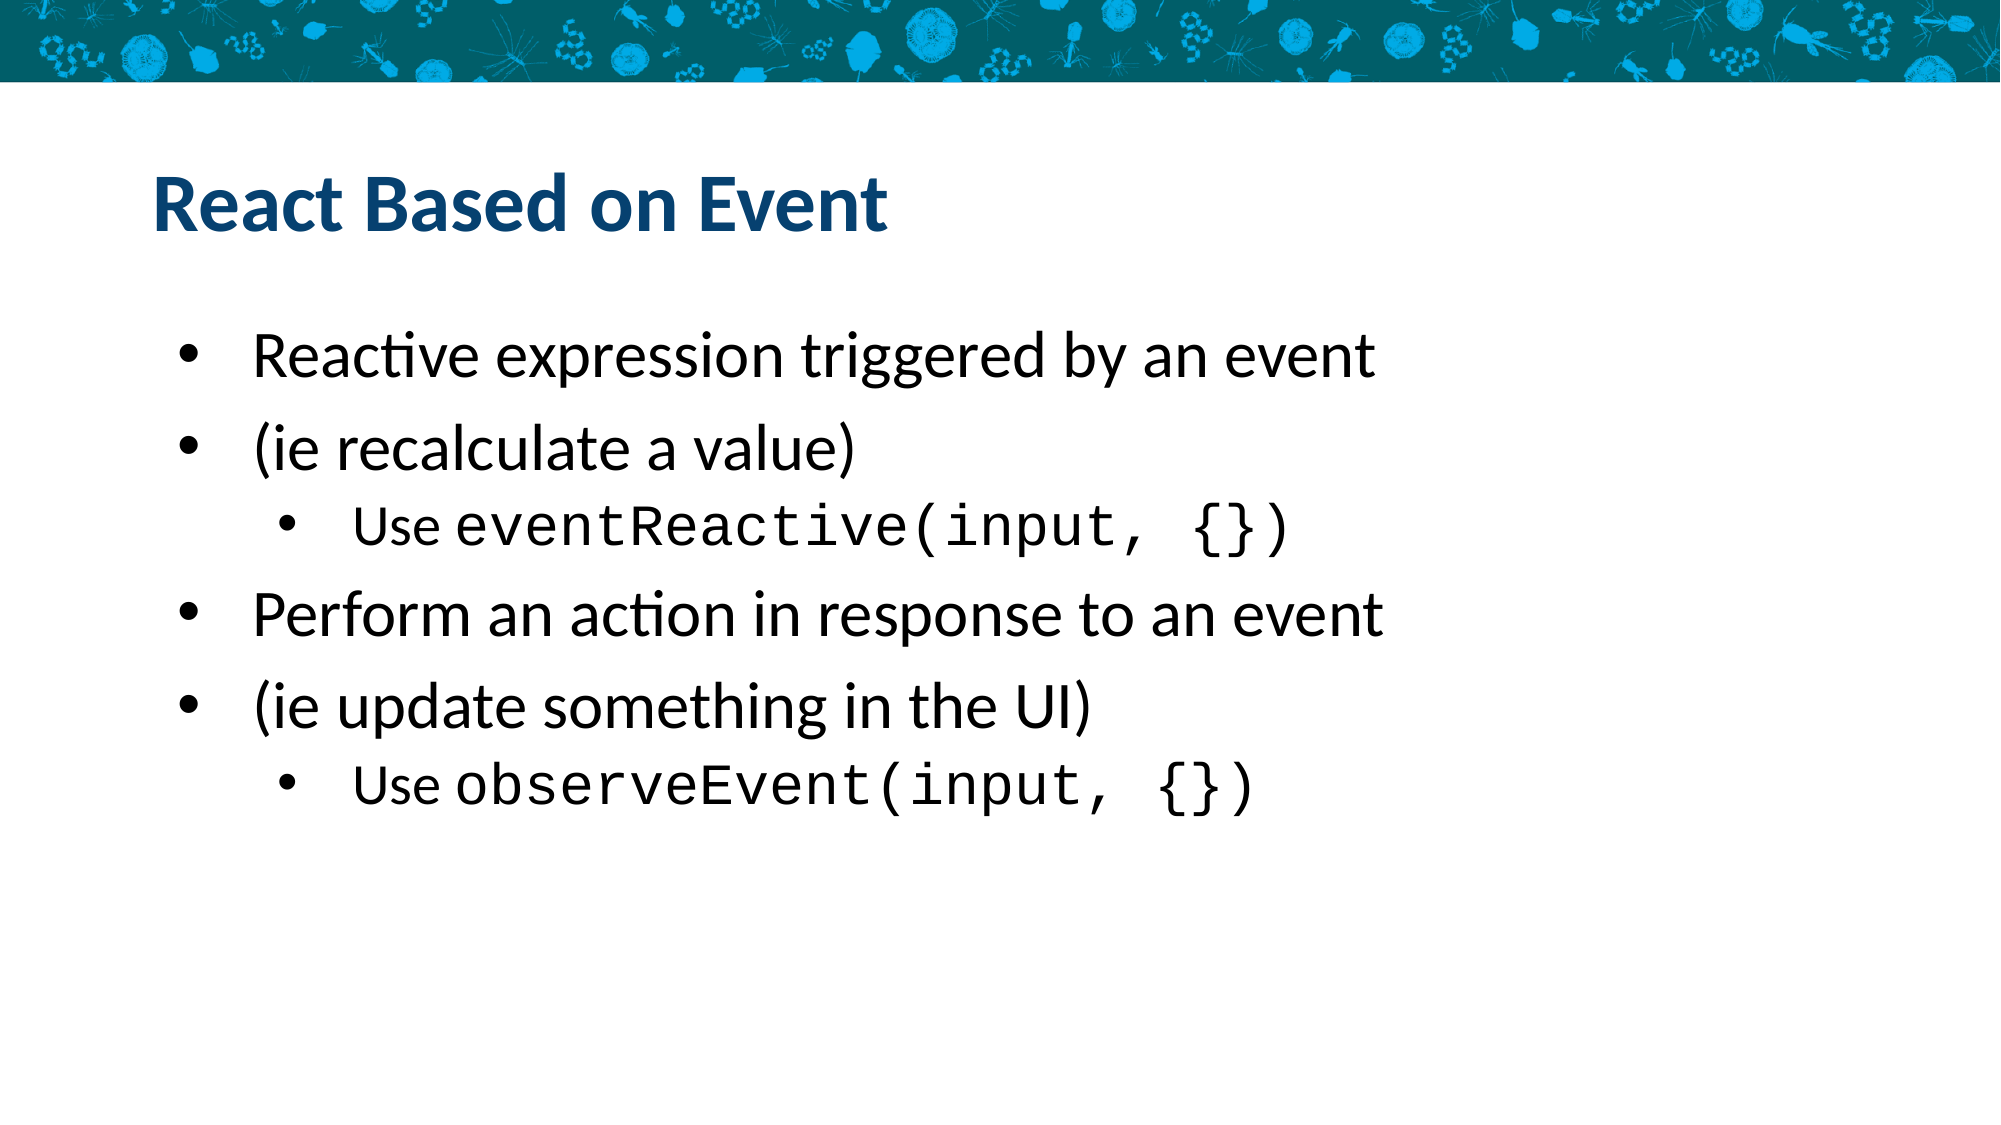

# React Based on Event
Reactive expression triggered by an event
(ie recalculate a value)
Use eventReactive(input, {})
Perform an action in response to an event
(ie update something in the UI)
Use observeEvent(input, {})